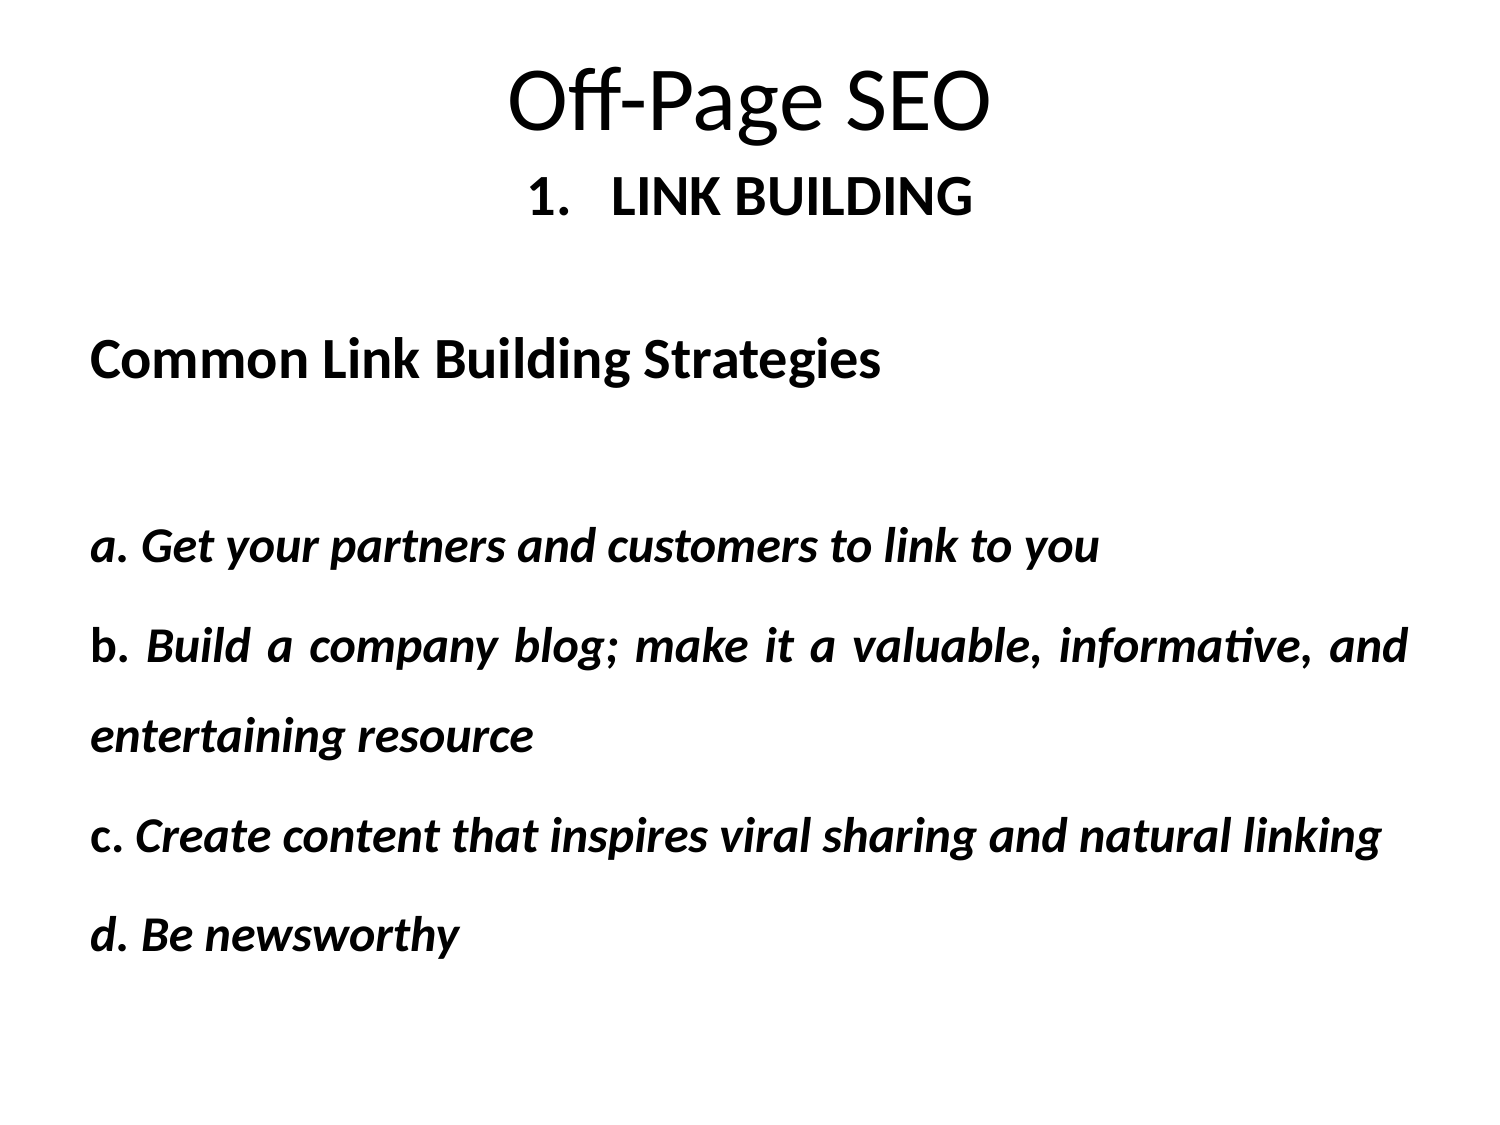

# Off-Page SEO
LINK BUILDING

Common Link Building Strategies

a. Get your partners and customers to link to you
b. Build a company blog; make it a valuable, informative, and entertaining resource
c. Create content that inspires viral sharing and natural linking
d. Be newsworthy